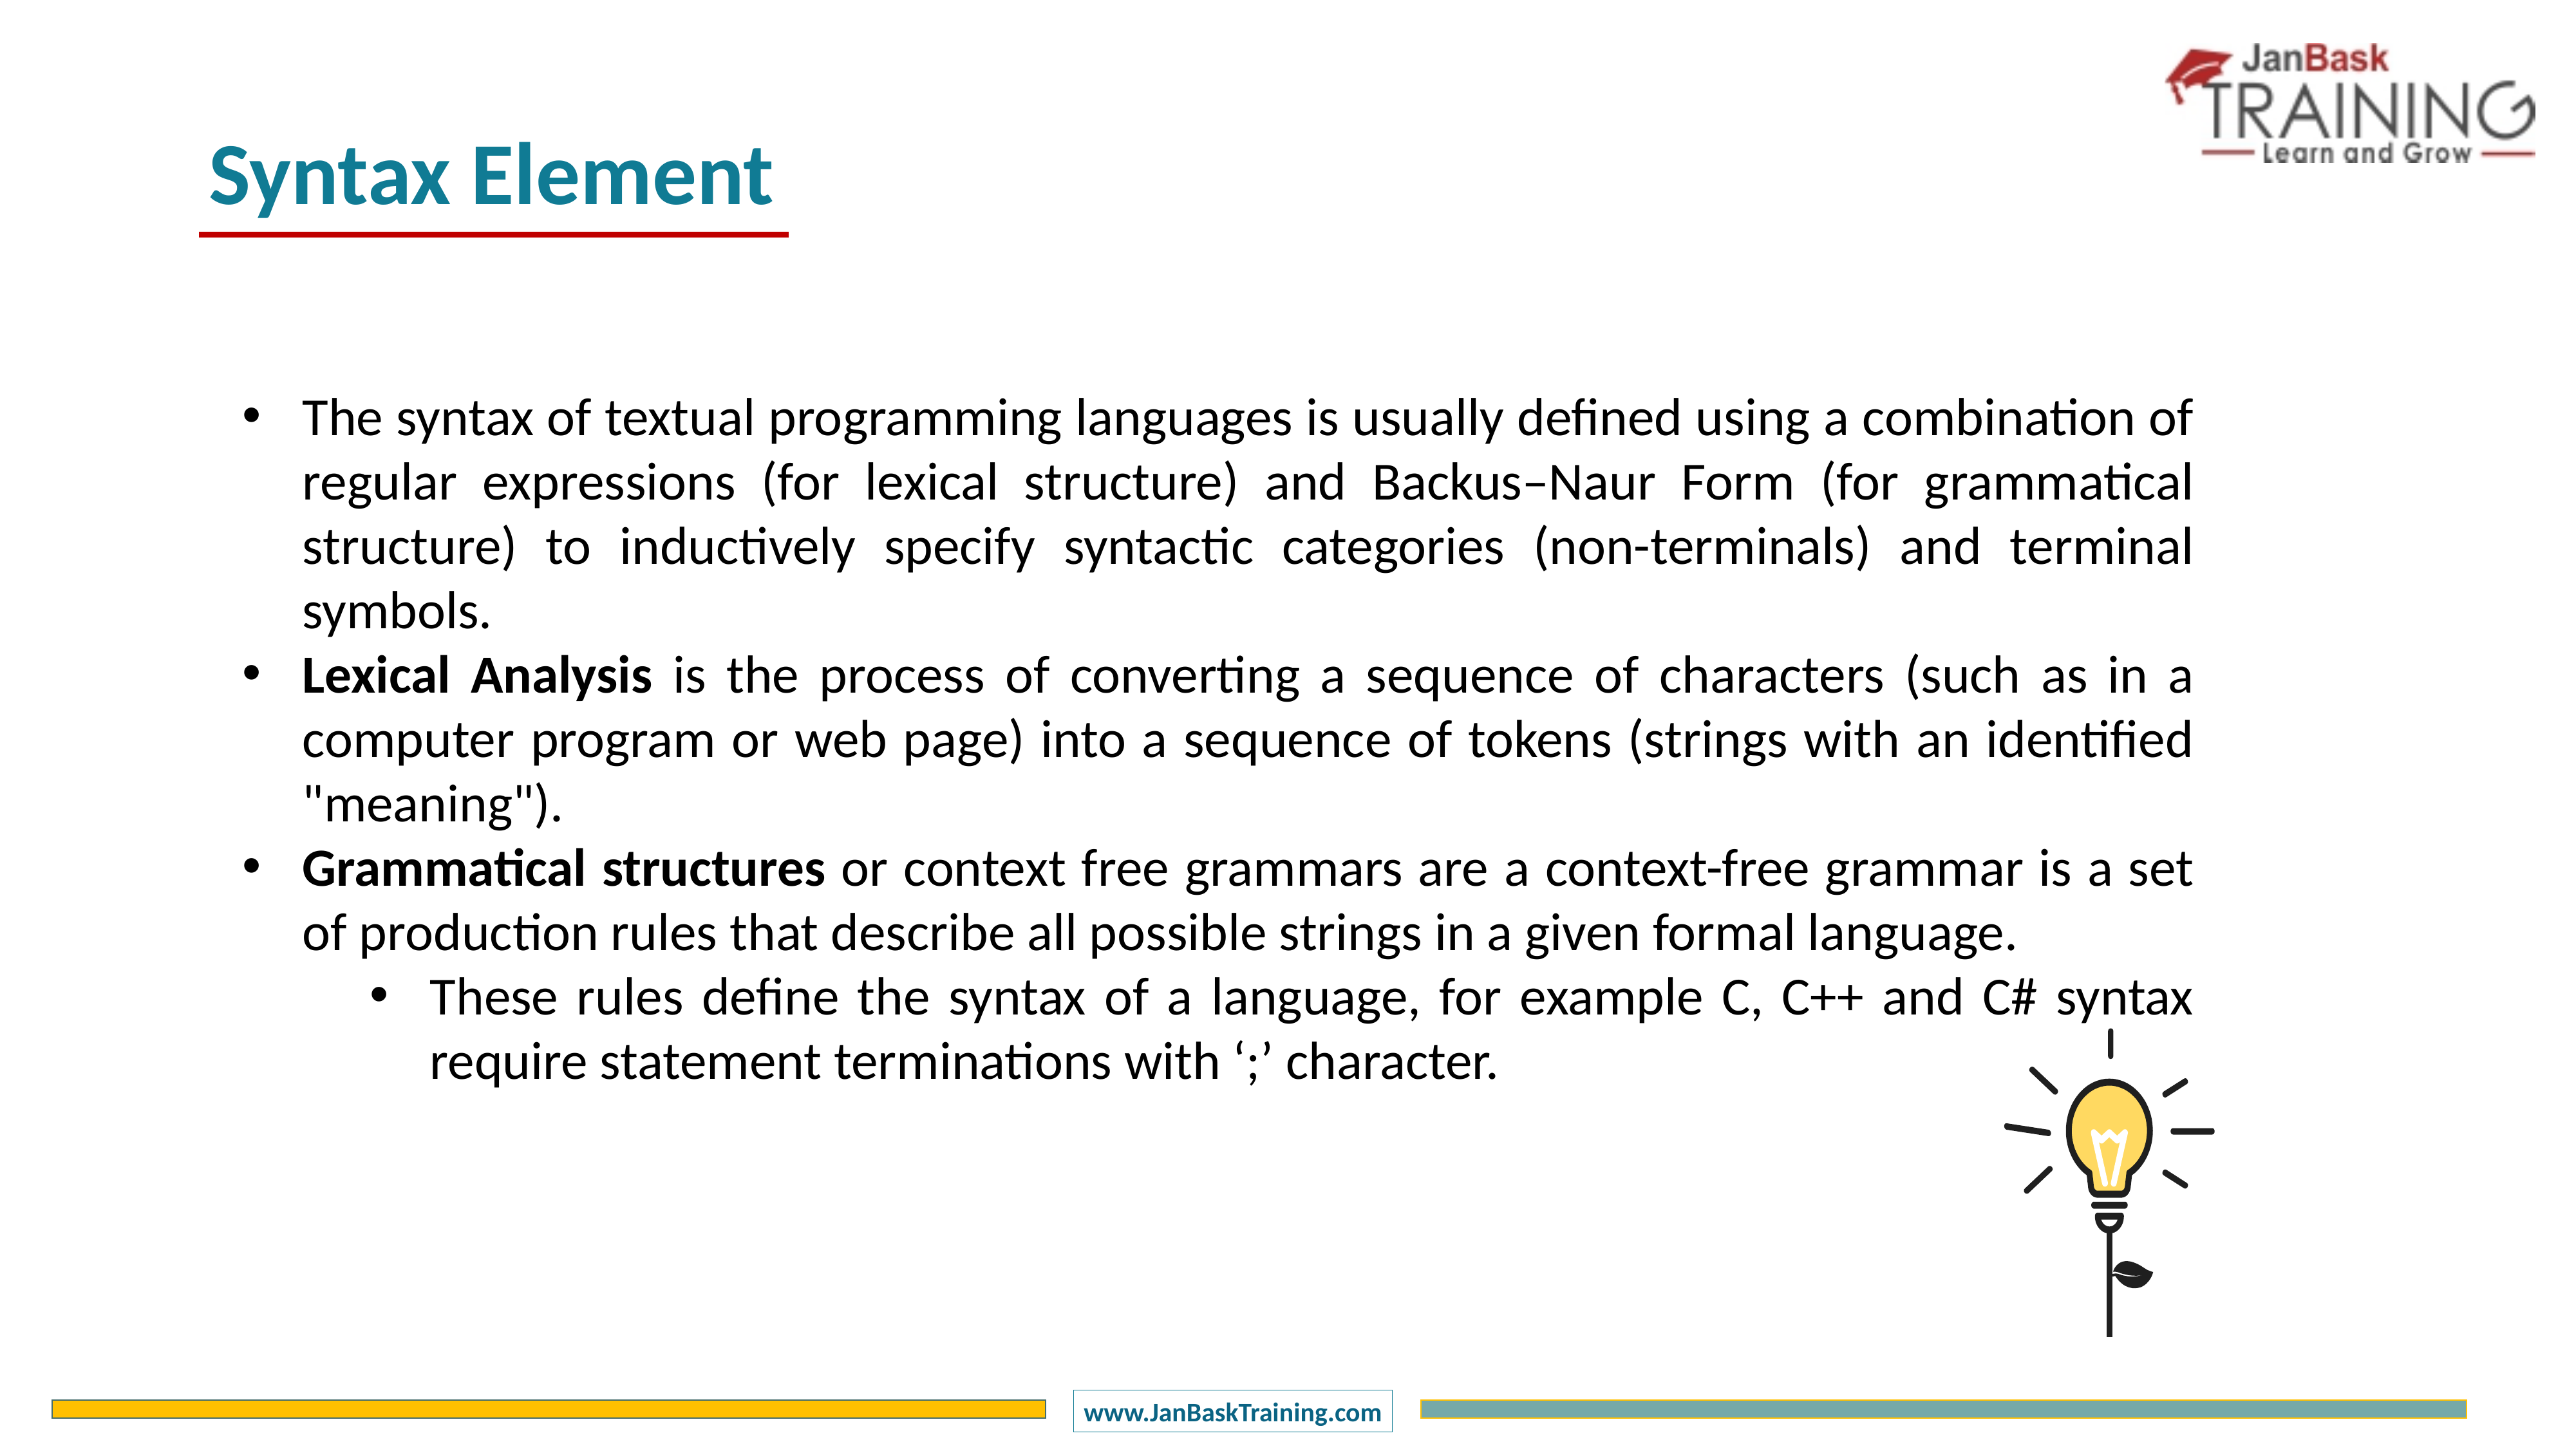

Syntax Element
The syntax of textual programming languages is usually defined using a combination of regular expressions (for lexical structure) and Backus–Naur Form (for grammatical structure) to inductively specify syntactic categories (non-terminals) and terminal symbols.
Lexical Analysis is the process of converting a sequence of characters (such as in a computer program or web page) into a sequence of tokens (strings with an identified "meaning").
Grammatical structures or context free grammars are a context-free grammar is a set of production rules that describe all possible strings in a given formal language.
These rules define the syntax of a language, for example C, C++ and C# syntax require statement terminations with ‘;’ character.